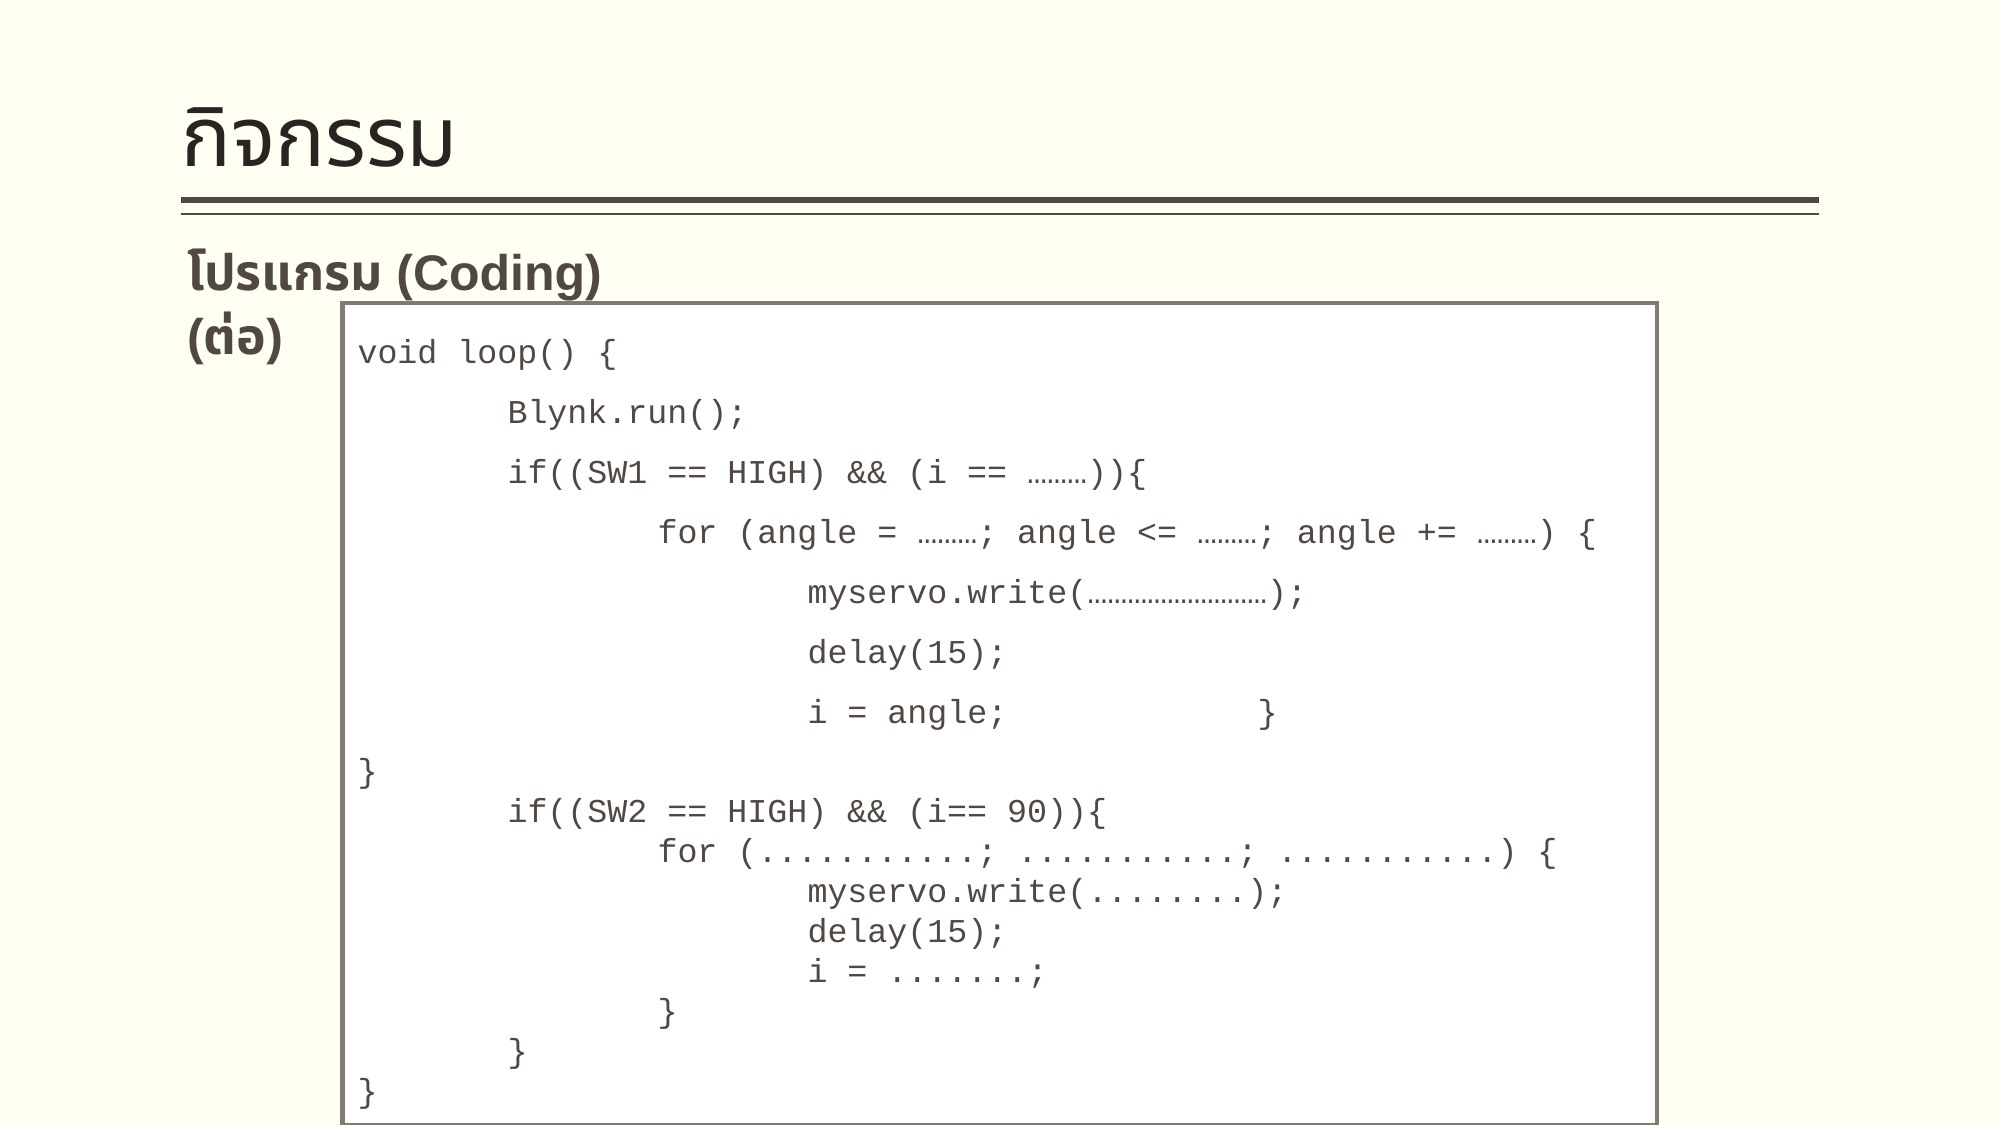

# กิจกรรม
โปรแกรม (Coding) (ต่อ)
void loop() {
	Blynk.run();
	if((SW1 == HIGH) && (i == ………)){
		for (angle = ………; angle <= ………; angle += ………) {
			myservo.write(………………………);
			delay(15);
			i = angle;		}
}
	if((SW2 == HIGH) && (i== 90)){
		for (...........; ...........; ...........) {
			myservo.write(........);
			delay(15);
			i = .......;
		}
	}
}